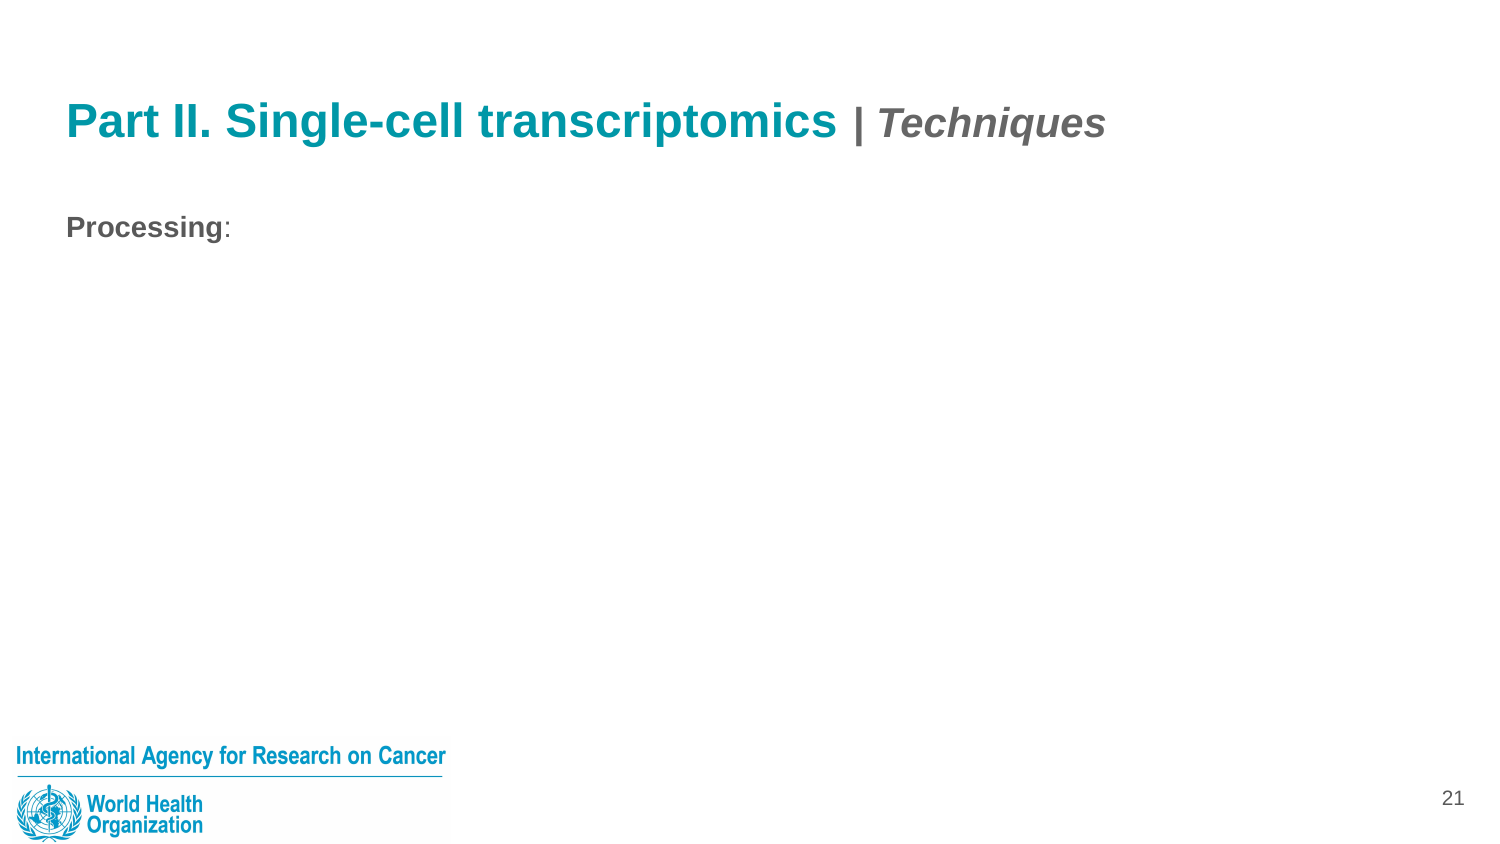

# Part II. Single-cell transcriptomics | Techniques
Processing:

21